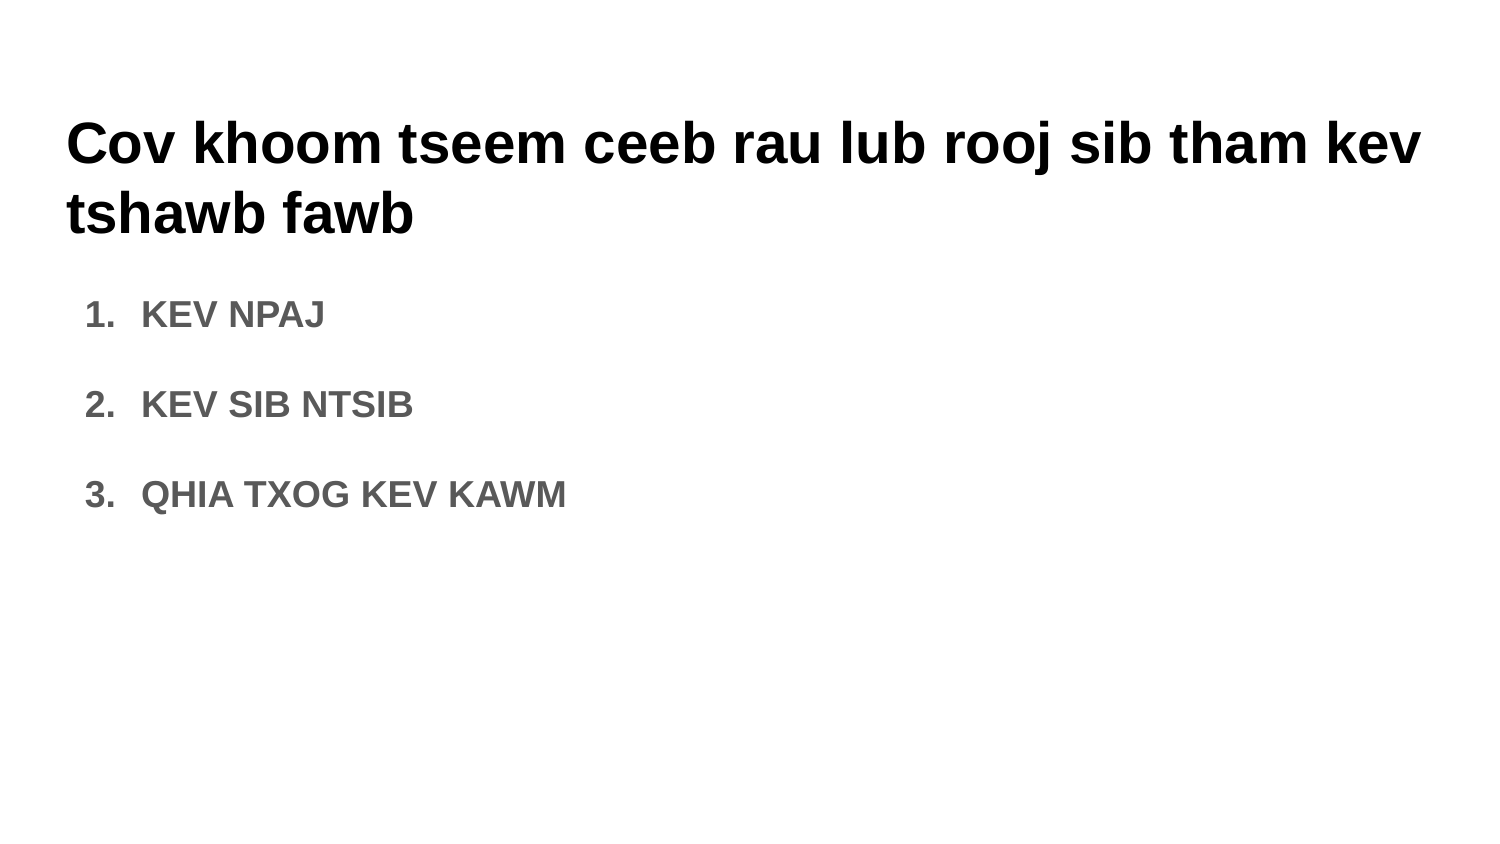

Cov khoom tseem ceeb rau lub rooj sib tham kev tshawb fawb
KEV NPAJ
KEV SIB NTSIB
QHIA TXOG KEV KAWM
#